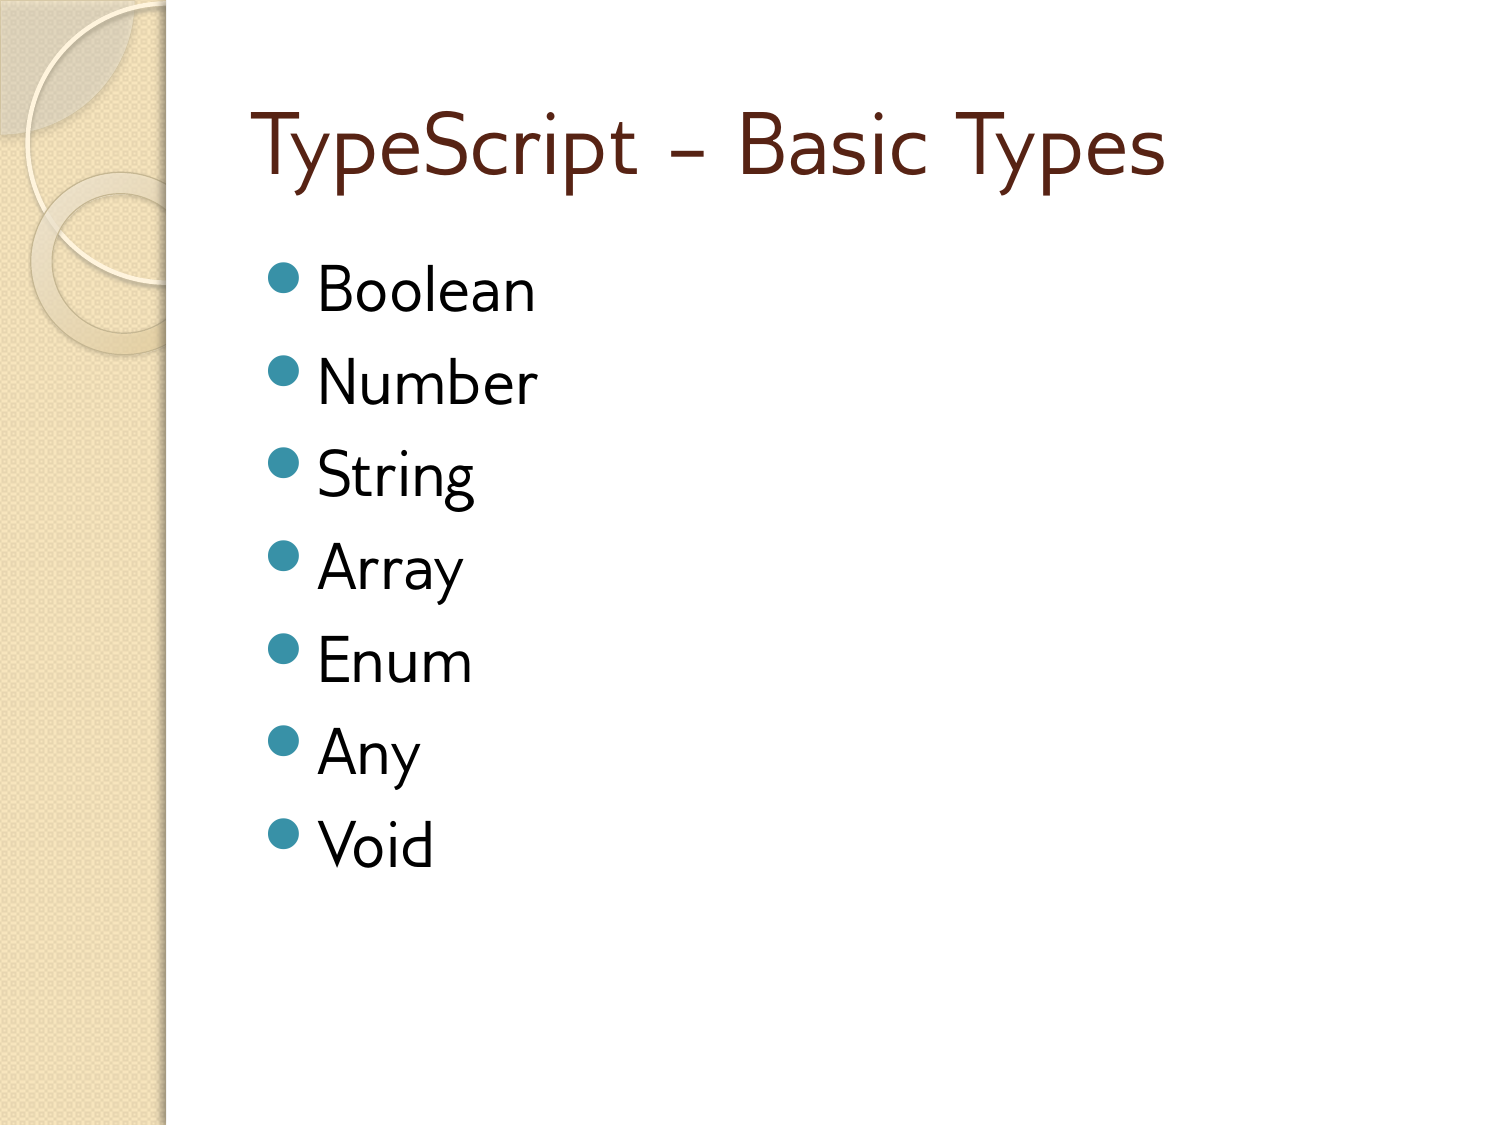

# TypeScript – Basic Types
Boolean
Number
String
Array
Enum
Any
Void